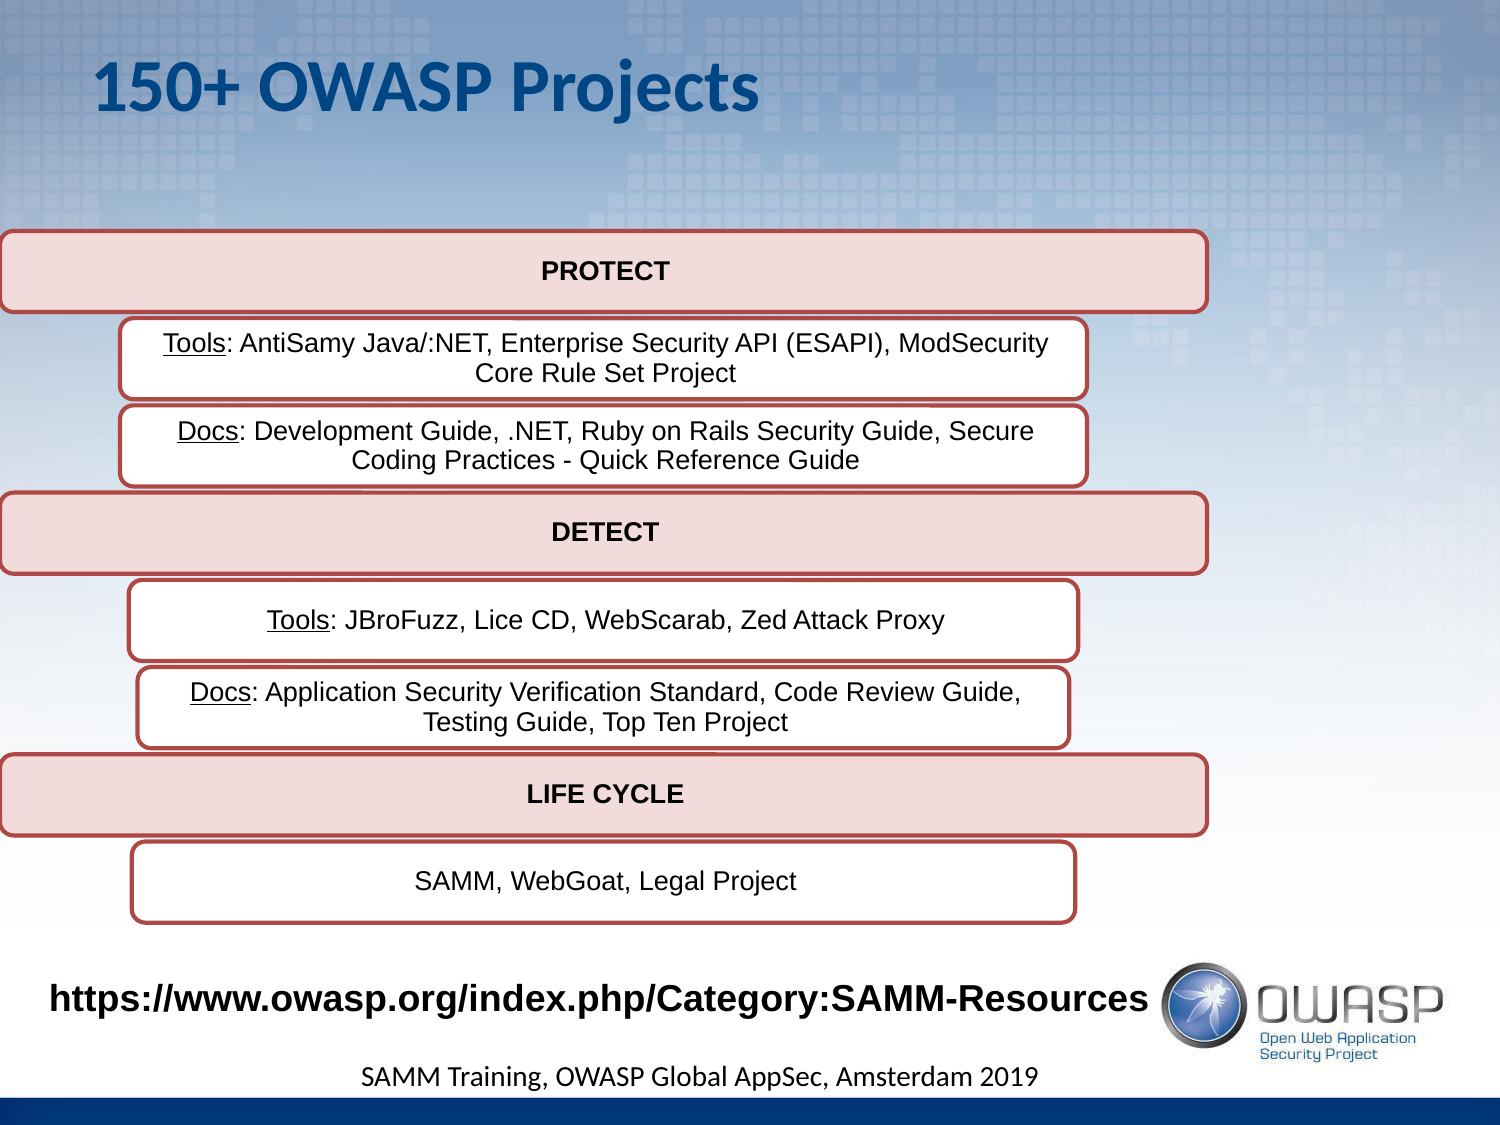

# 150+ OWASP Projects

PROTECT
Tools: AntiSamy Java/:NET, Enterprise Security API (ESAPI), ModSecurity Core Rule Set Project
Docs: Development Guide, .NET, Ruby on Rails Security Guide, Secure Coding Practices - Quick Reference Guide
DETECT
Tools: JBroFuzz, Lice CD, WebScarab, Zed Attack Proxy
Docs: Application Security Verification Standard, Code Review Guide, Testing Guide, Top Ten Project
LIFE CYCLE
SAMM, WebGoat, Legal Project
https://www.owasp.org/index.php/Category:SAMM-Resources
SAMM Training, OWASP Global AppSec, Amsterdam 2019